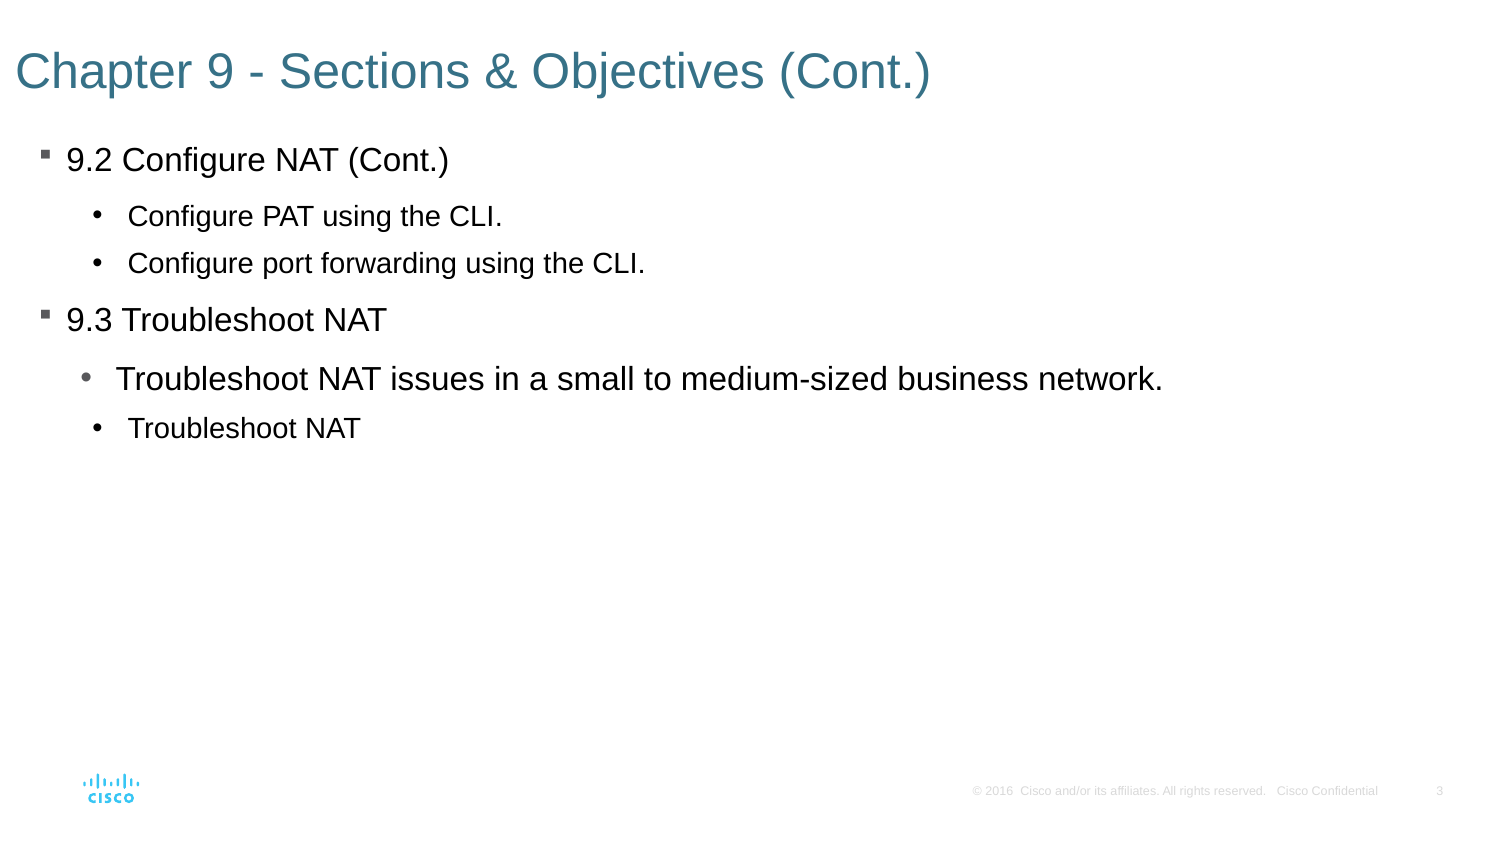

# Chapter 9 - Sections & Objectives (Cont.)
9.2 Configure NAT (Cont.)
Configure PAT using the CLI.
Configure port forwarding using the CLI.
9.3 Troubleshoot NAT
Troubleshoot NAT issues in a small to medium-sized business network.
Troubleshoot NAT